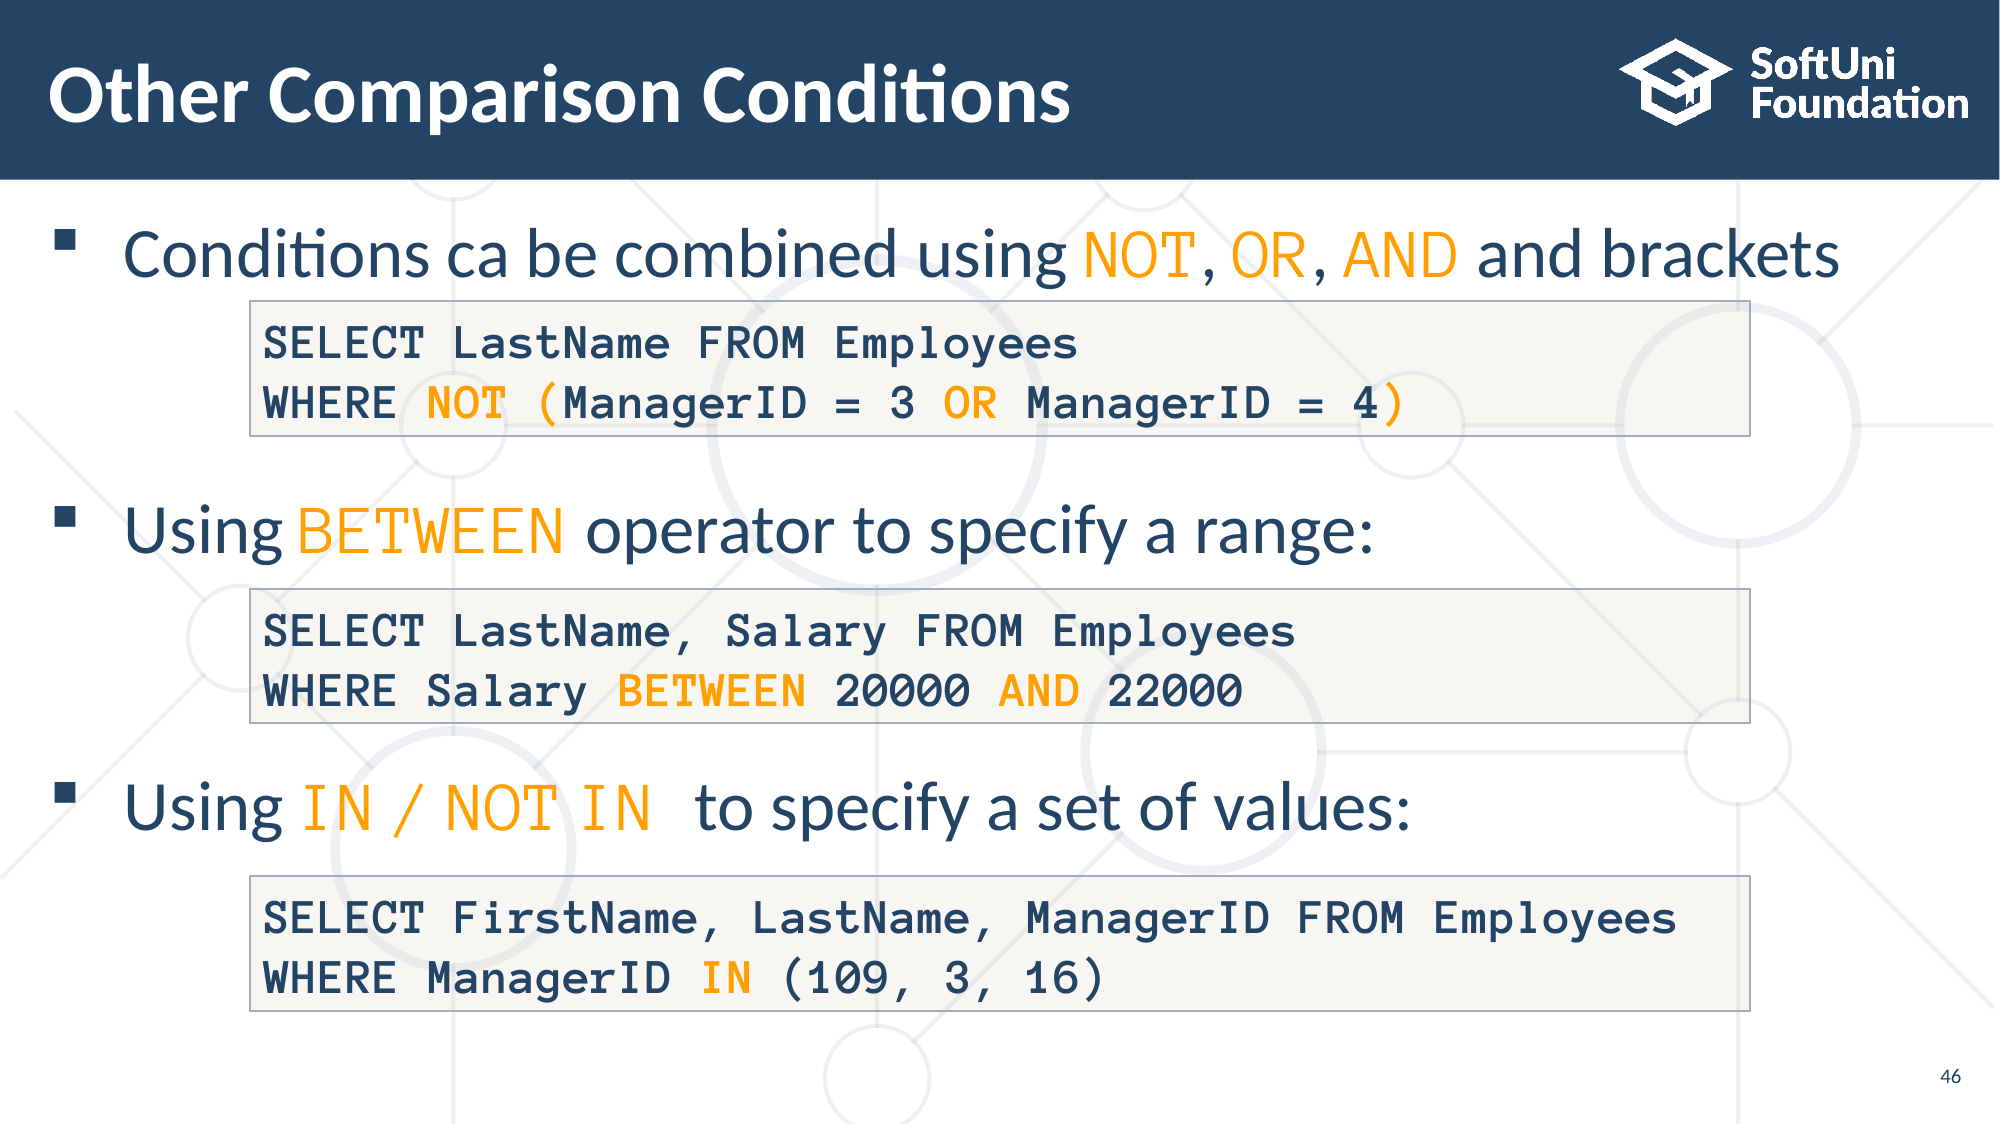

# Other Comparison Conditions
Conditions ca be combined using NOT, OR, AND and brackets
Using BETWEEN operator to specify a range:
Using IN / NOT IN to specify a set of values:
SELECT LastName FROM Employees
WHERE NOT (ManagerID = 3 OR ManagerID = 4)
SELECT LastName, Salary FROM Employees
WHERE Salary BETWEEN 20000 AND 22000
SELECT FirstName, LastName, ManagerID FROM Employees
WHERE ManagerID IN (109, 3, 16)
46